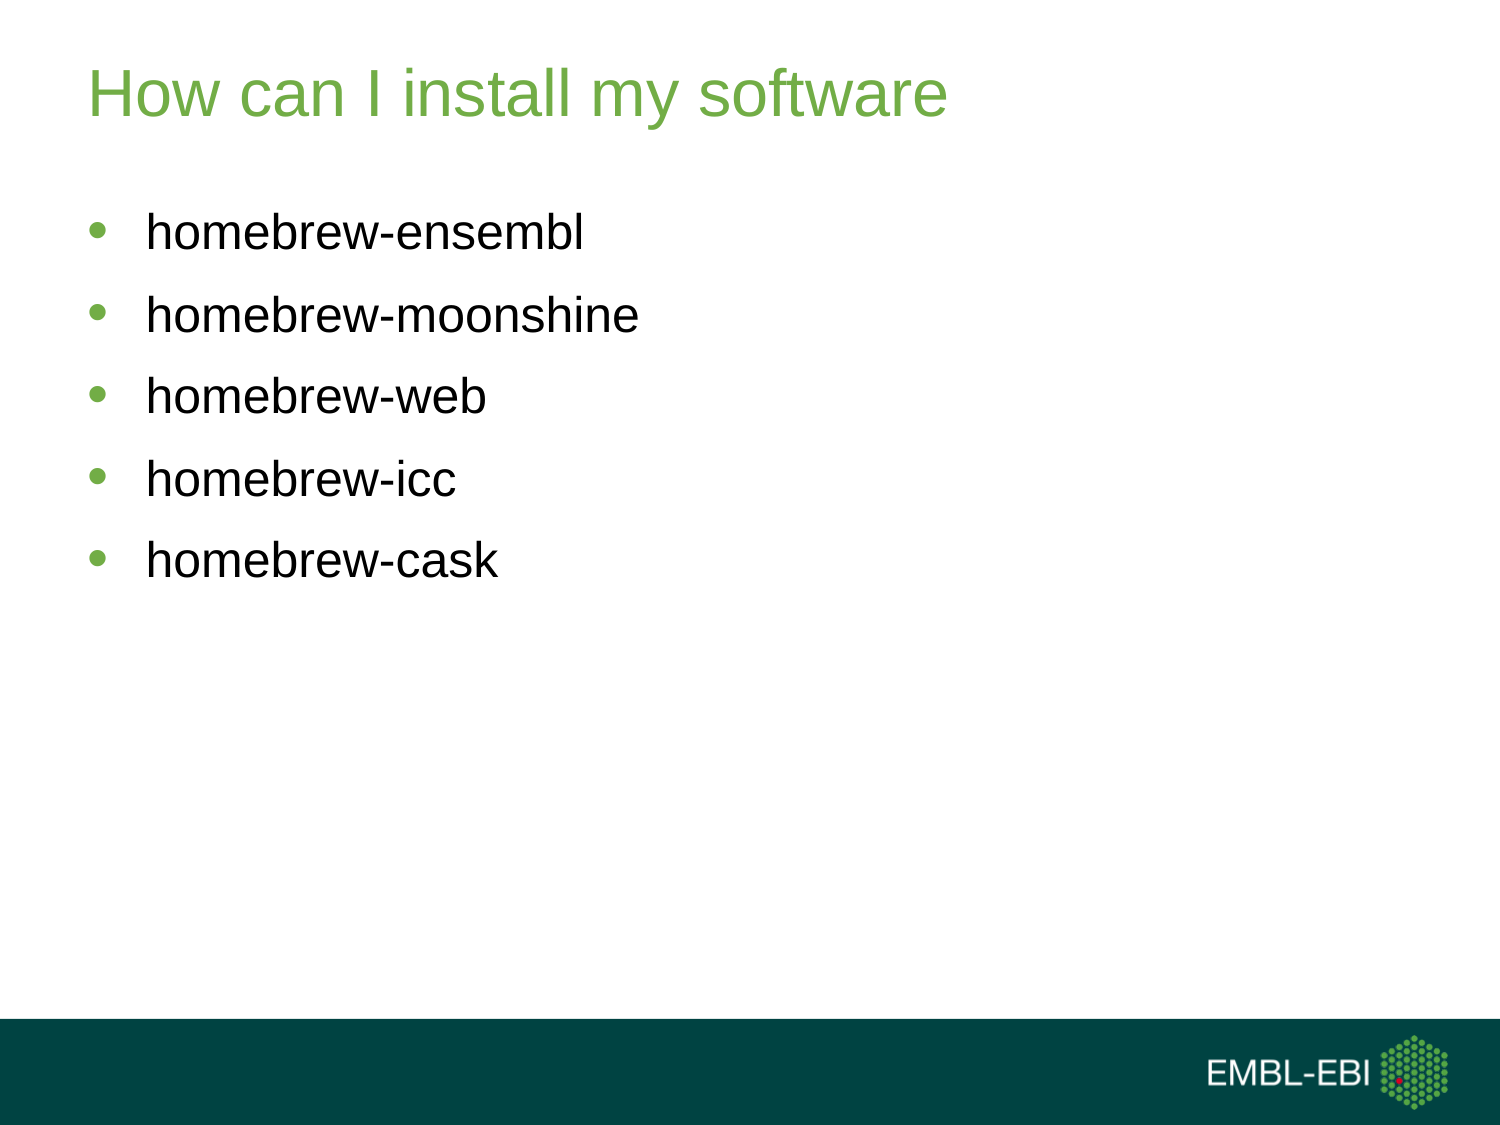

# How can I install my software
homebrew-ensembl
homebrew-moonshine
homebrew-web
homebrew-icc
homebrew-cask